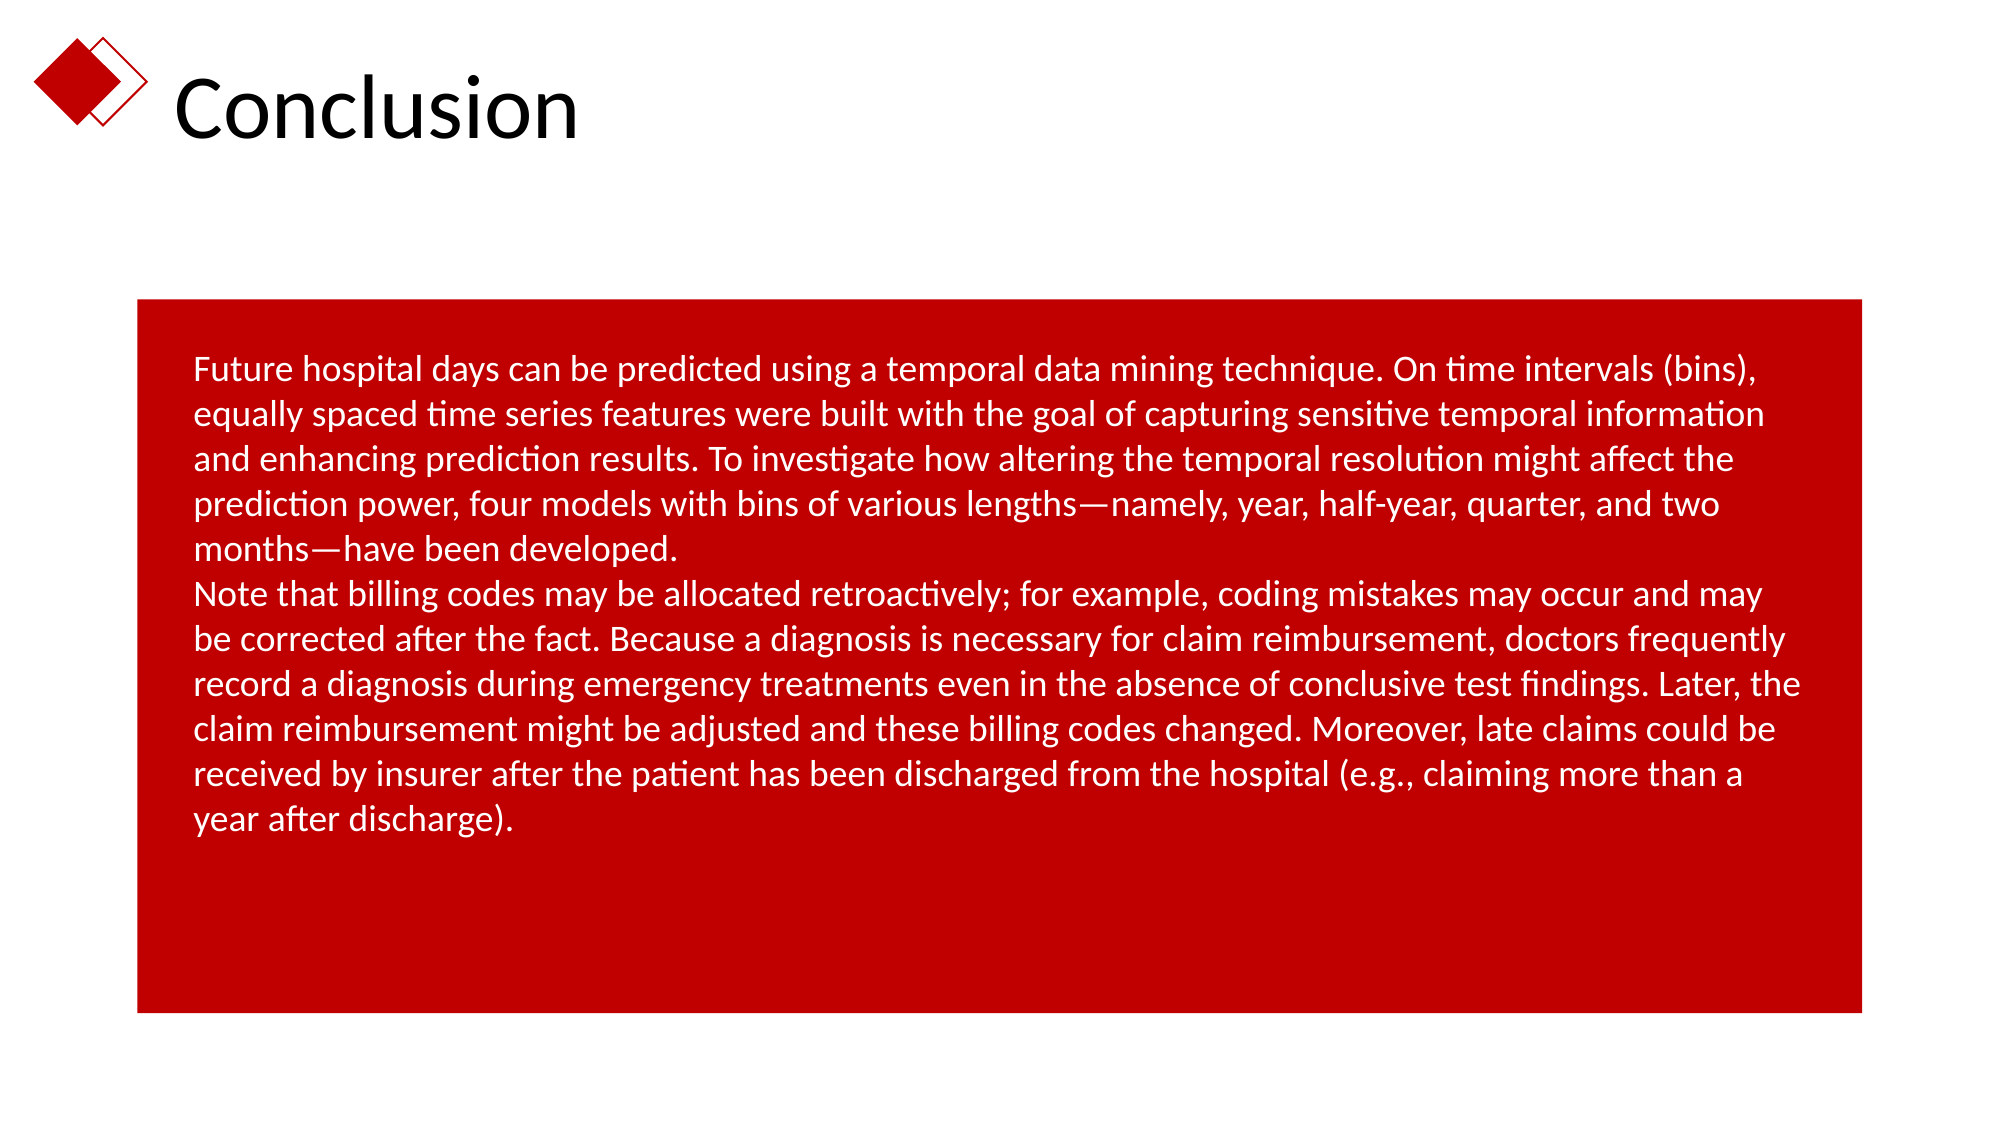

# Conclusion

Future hospital days can be predicted using a temporal data mining technique. On time intervals (bins), equally spaced time series features were built with the goal of capturing sensitive temporal information and enhancing prediction results. To investigate how altering the temporal resolution might affect the prediction power, four models with bins of various lengths—namely, year, half-year, quarter, and two months—have been developed.
Note that billing codes may be allocated retroactively; for example, coding mistakes may occur and may be corrected after the fact. Because a diagnosis is necessary for claim reimbursement, doctors frequently record a diagnosis during emergency treatments even in the absence of conclusive test findings. Later, the claim reimbursement might be adjusted and these billing codes changed. Moreover, late claims could be received by insurer after the patient has been discharged from the hospital (e.g., claiming more than a year after discharge).